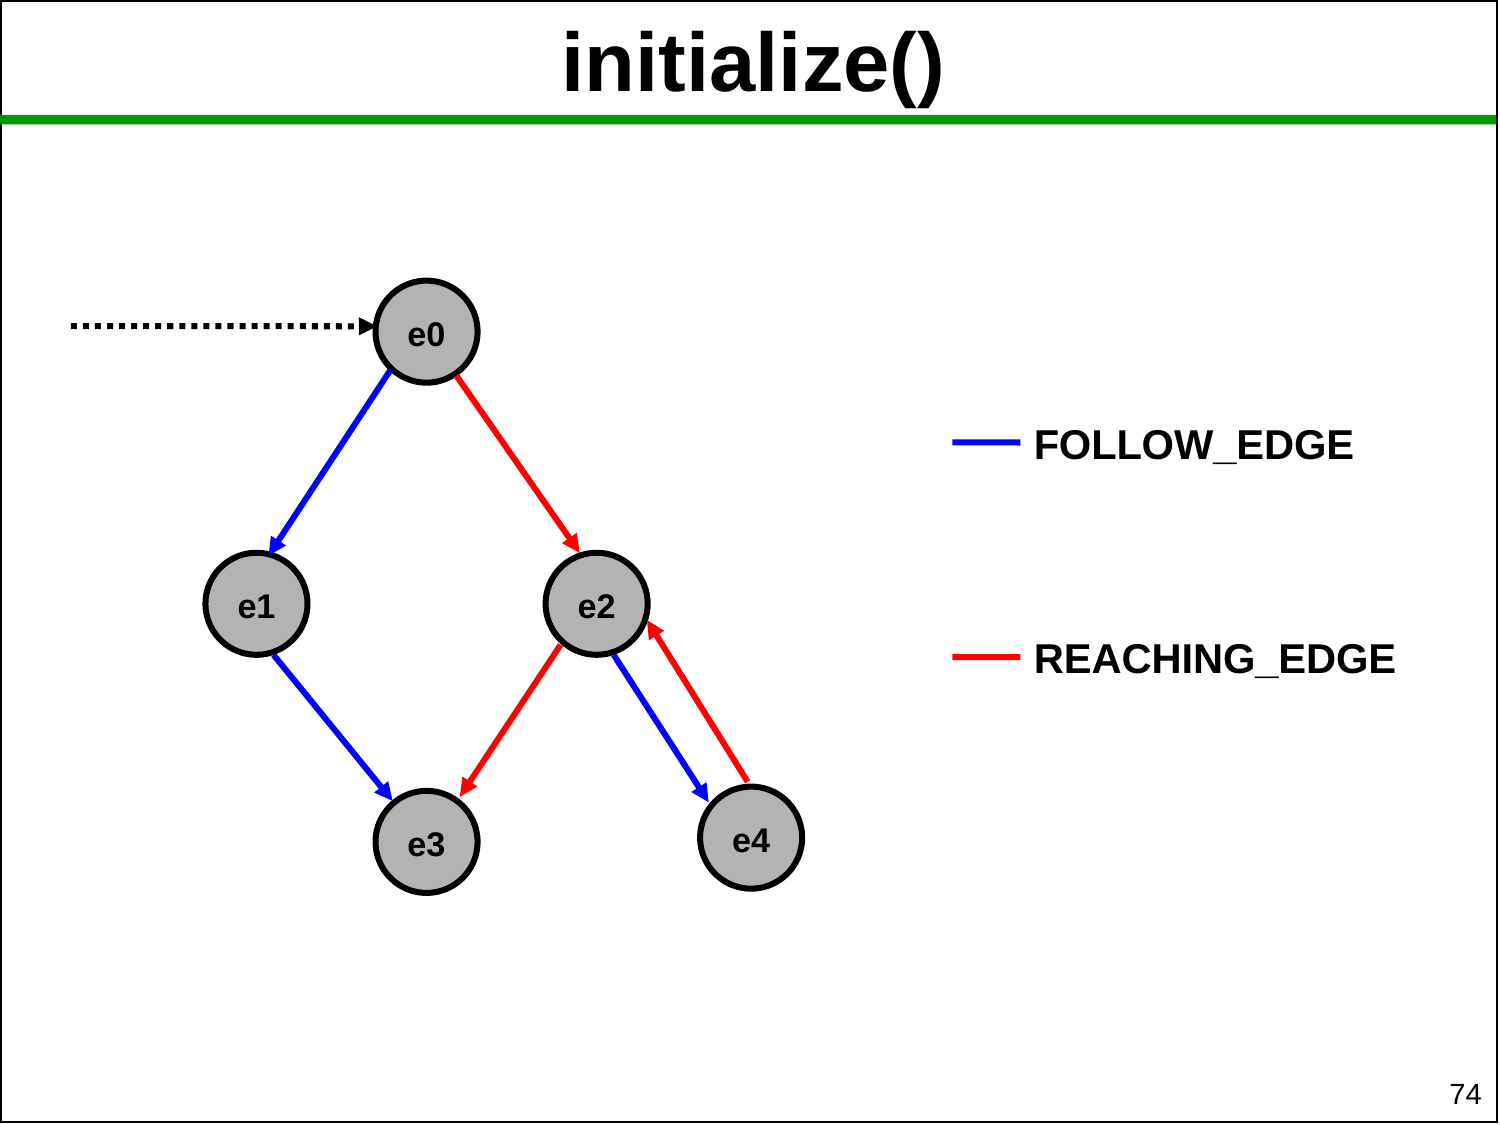

initialize()
e0

FOLLOW_EDGE

e1
e2

REACHING_EDGE

e4
e3
74